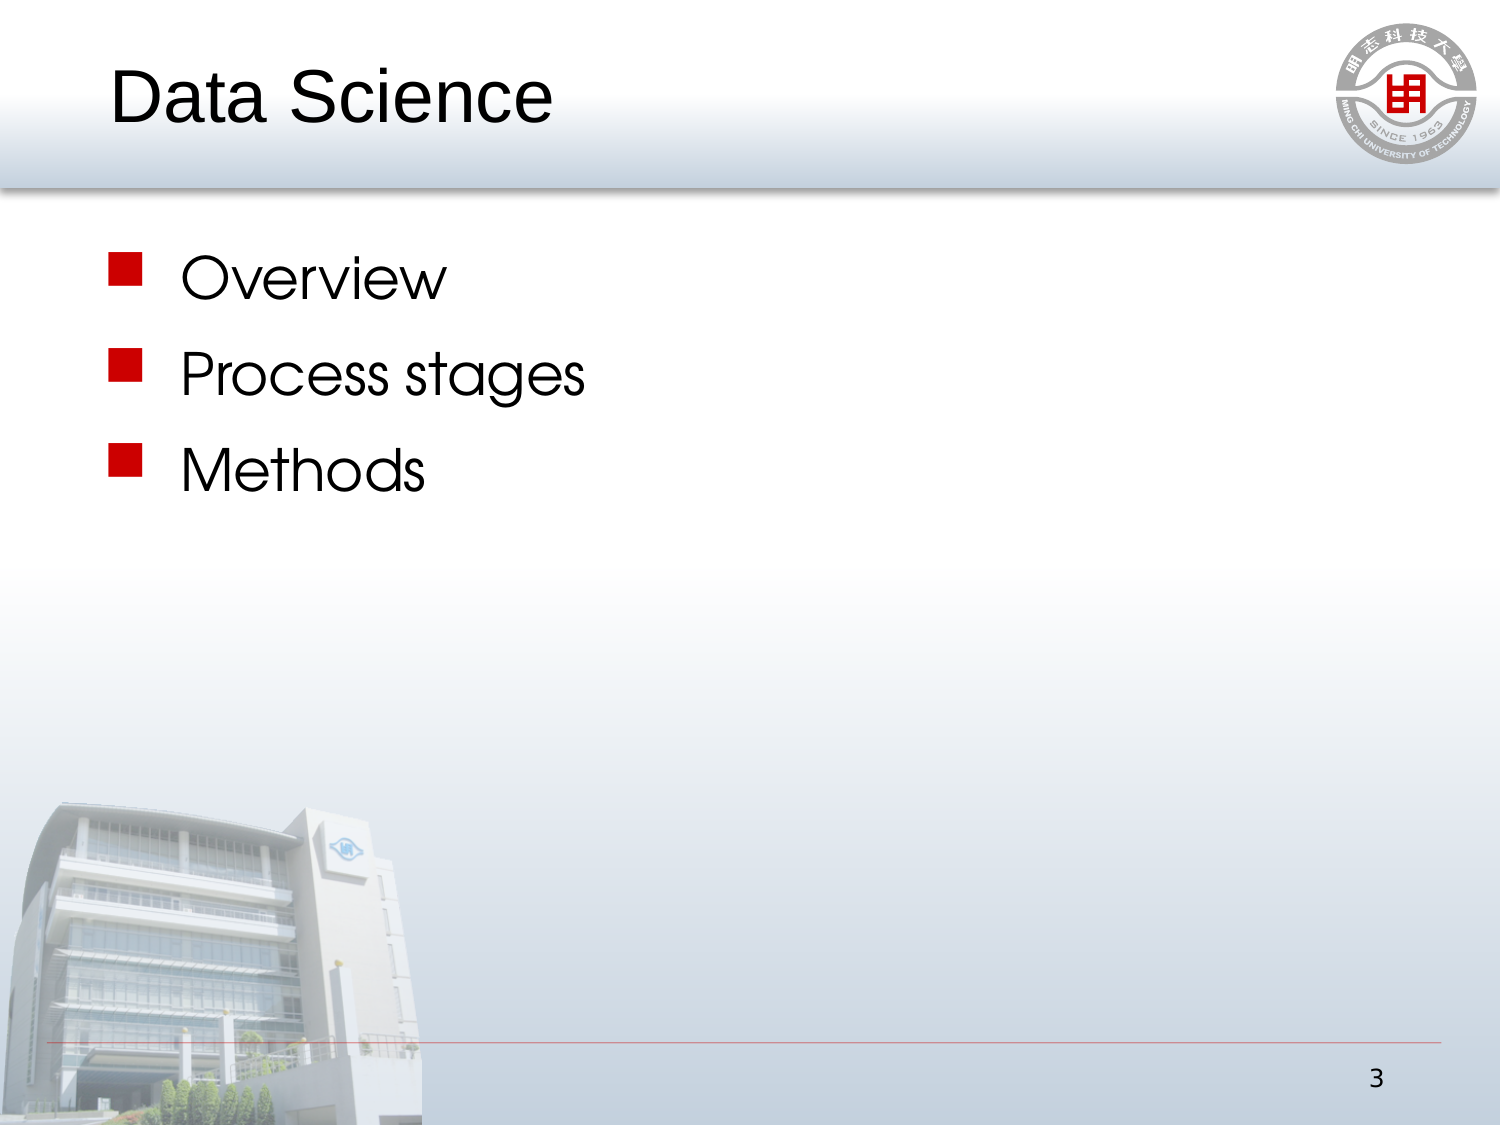

# Data Science
Overview
Process stages
Methods
3